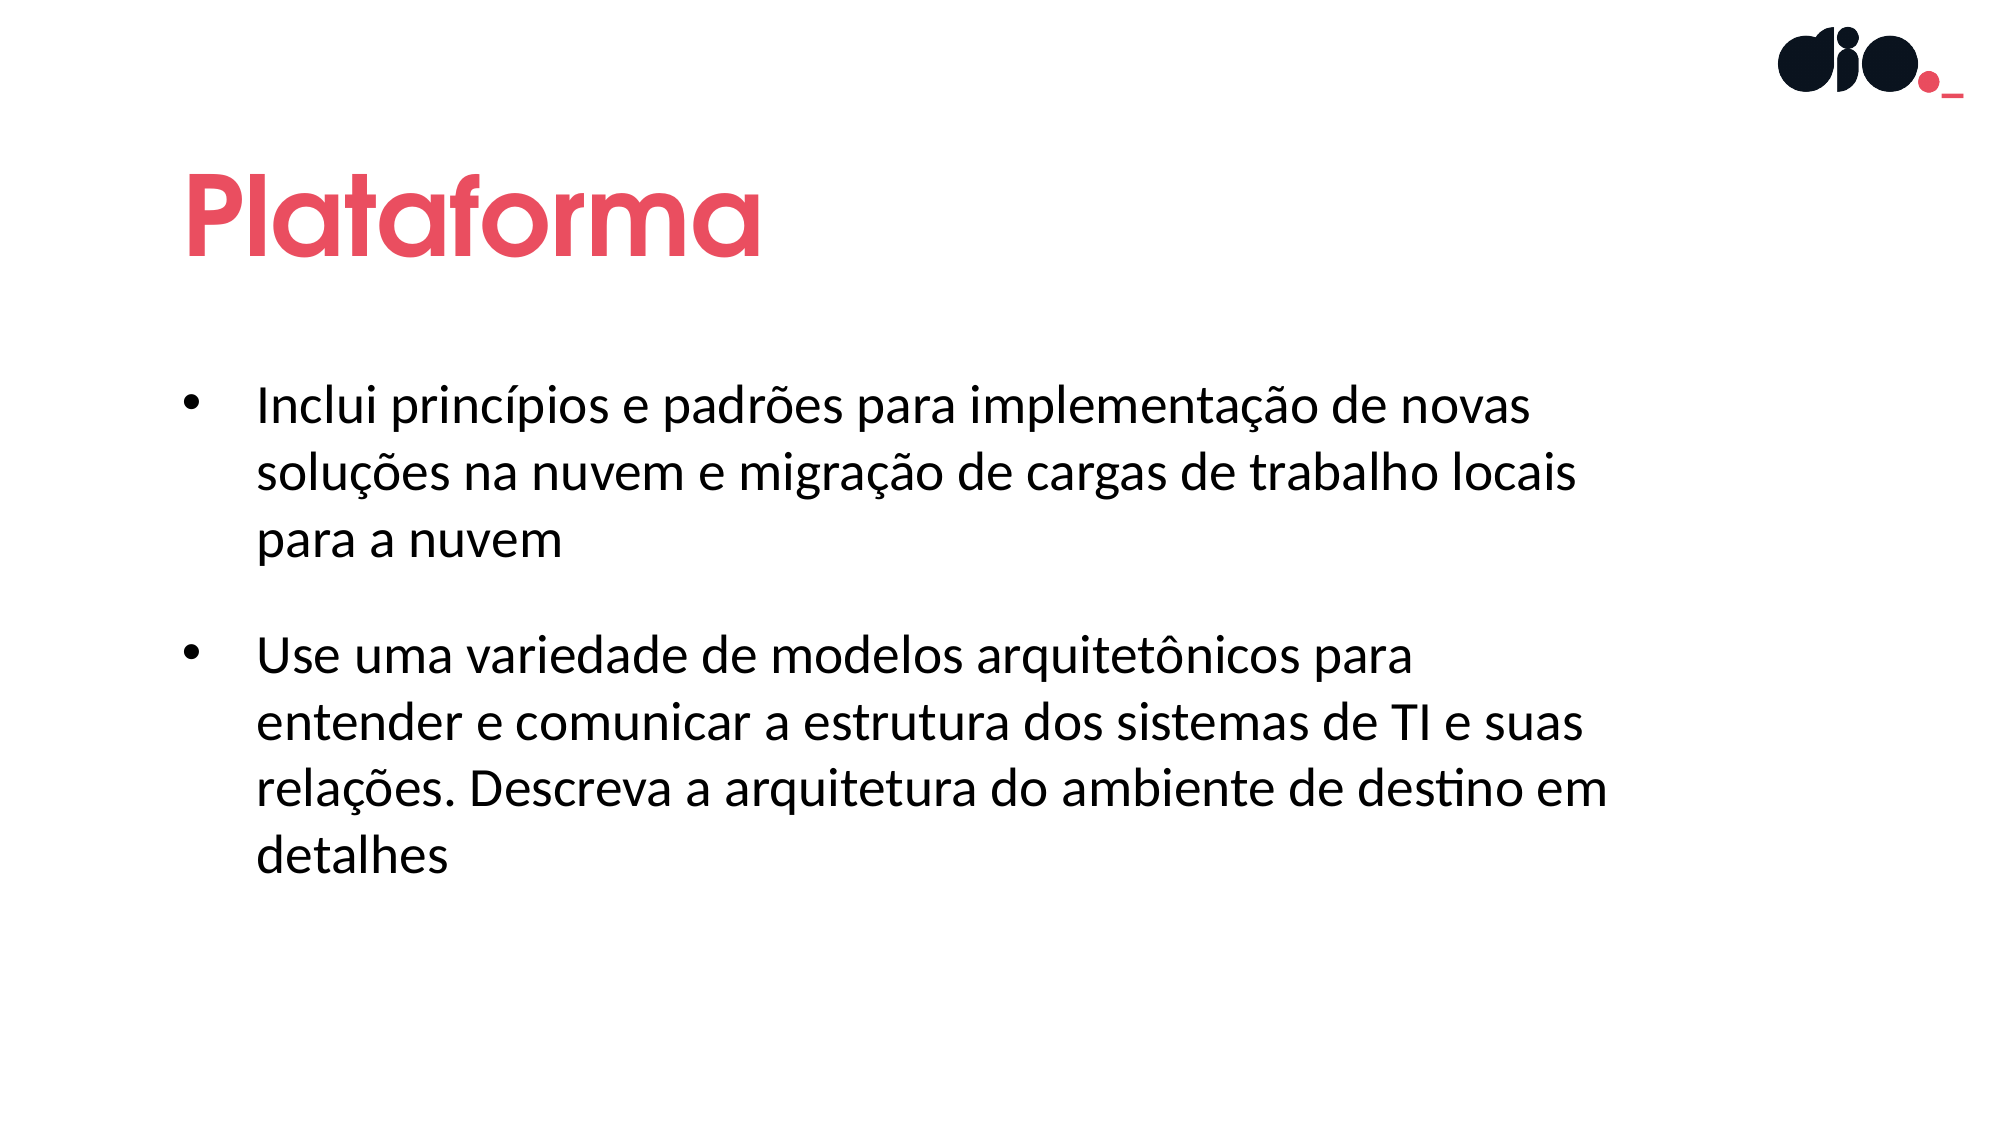

Plataforma
Inclui princípios e padrões para implementação de novas soluções na nuvem e migração de cargas de trabalho locais para a nuvem
Use uma variedade de modelos arquitetônicos para entender e comunicar a estrutura dos sistemas de TI e suas relações. Descreva a arquitetura do ambiente de destino em detalhes